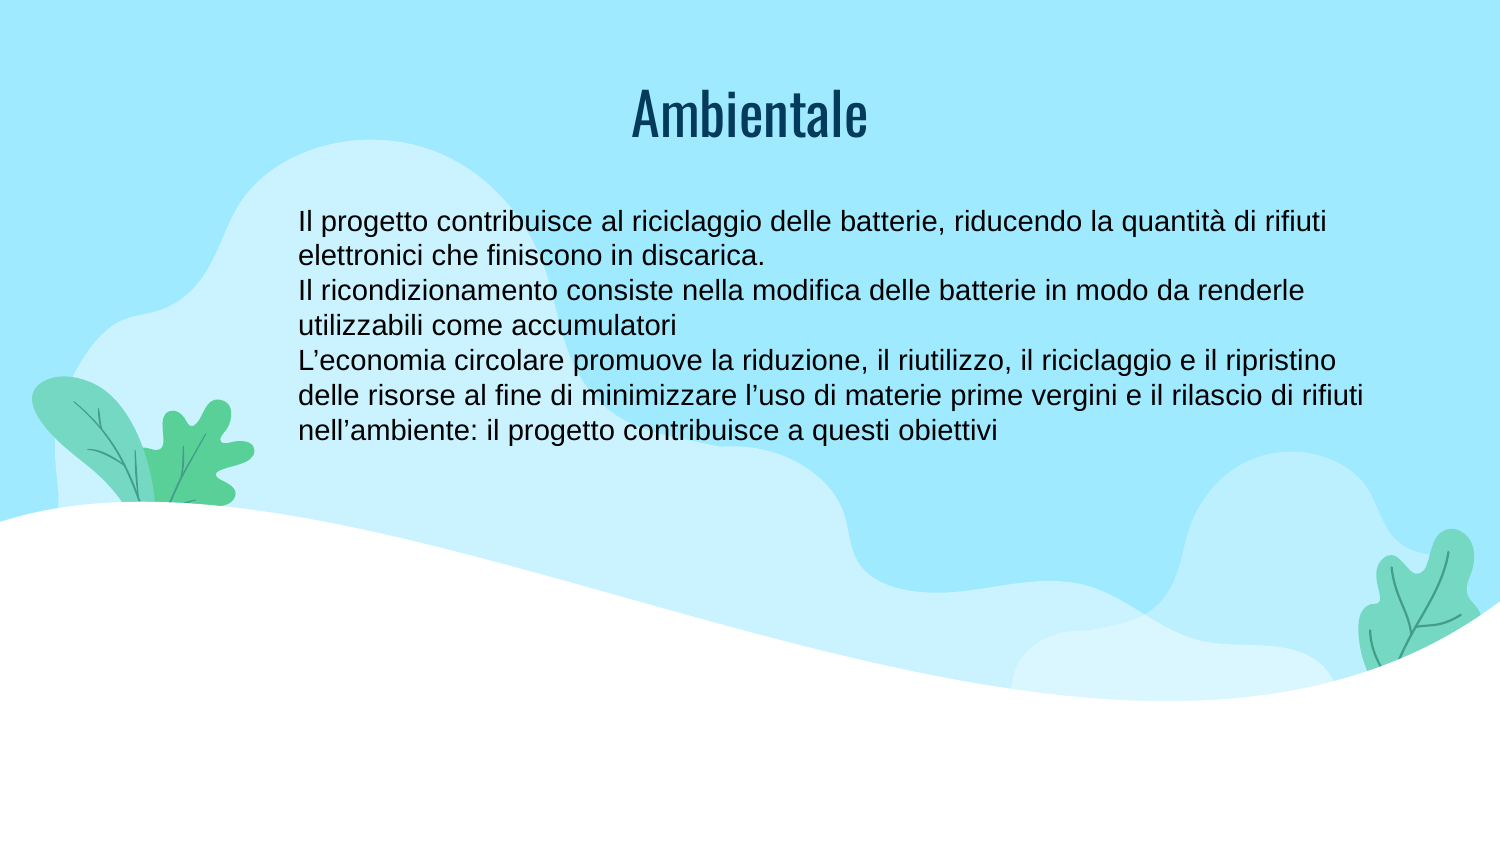

Ambientale

Il progetto contribuisce al riciclaggio delle batterie, riducendo la quantità di rifiuti elettronici che finiscono in discarica.
Il ricondizionamento consiste nella modifica delle batterie in modo da renderle utilizzabili come accumulatori
L’economia circolare promuove la riduzione, il riutilizzo, il riciclaggio e il ripristino delle risorse al fine di minimizzare l’uso di materie prime vergini e il rilascio di rifiuti nell’ambiente: il progetto contribuisce a questi obiettivi
Riciclaggio
# Gestione Sostenibile

Legale
Sociale

Politico
Economico

Tecnologico

Processo di ricondizionamento
Economia Circolare